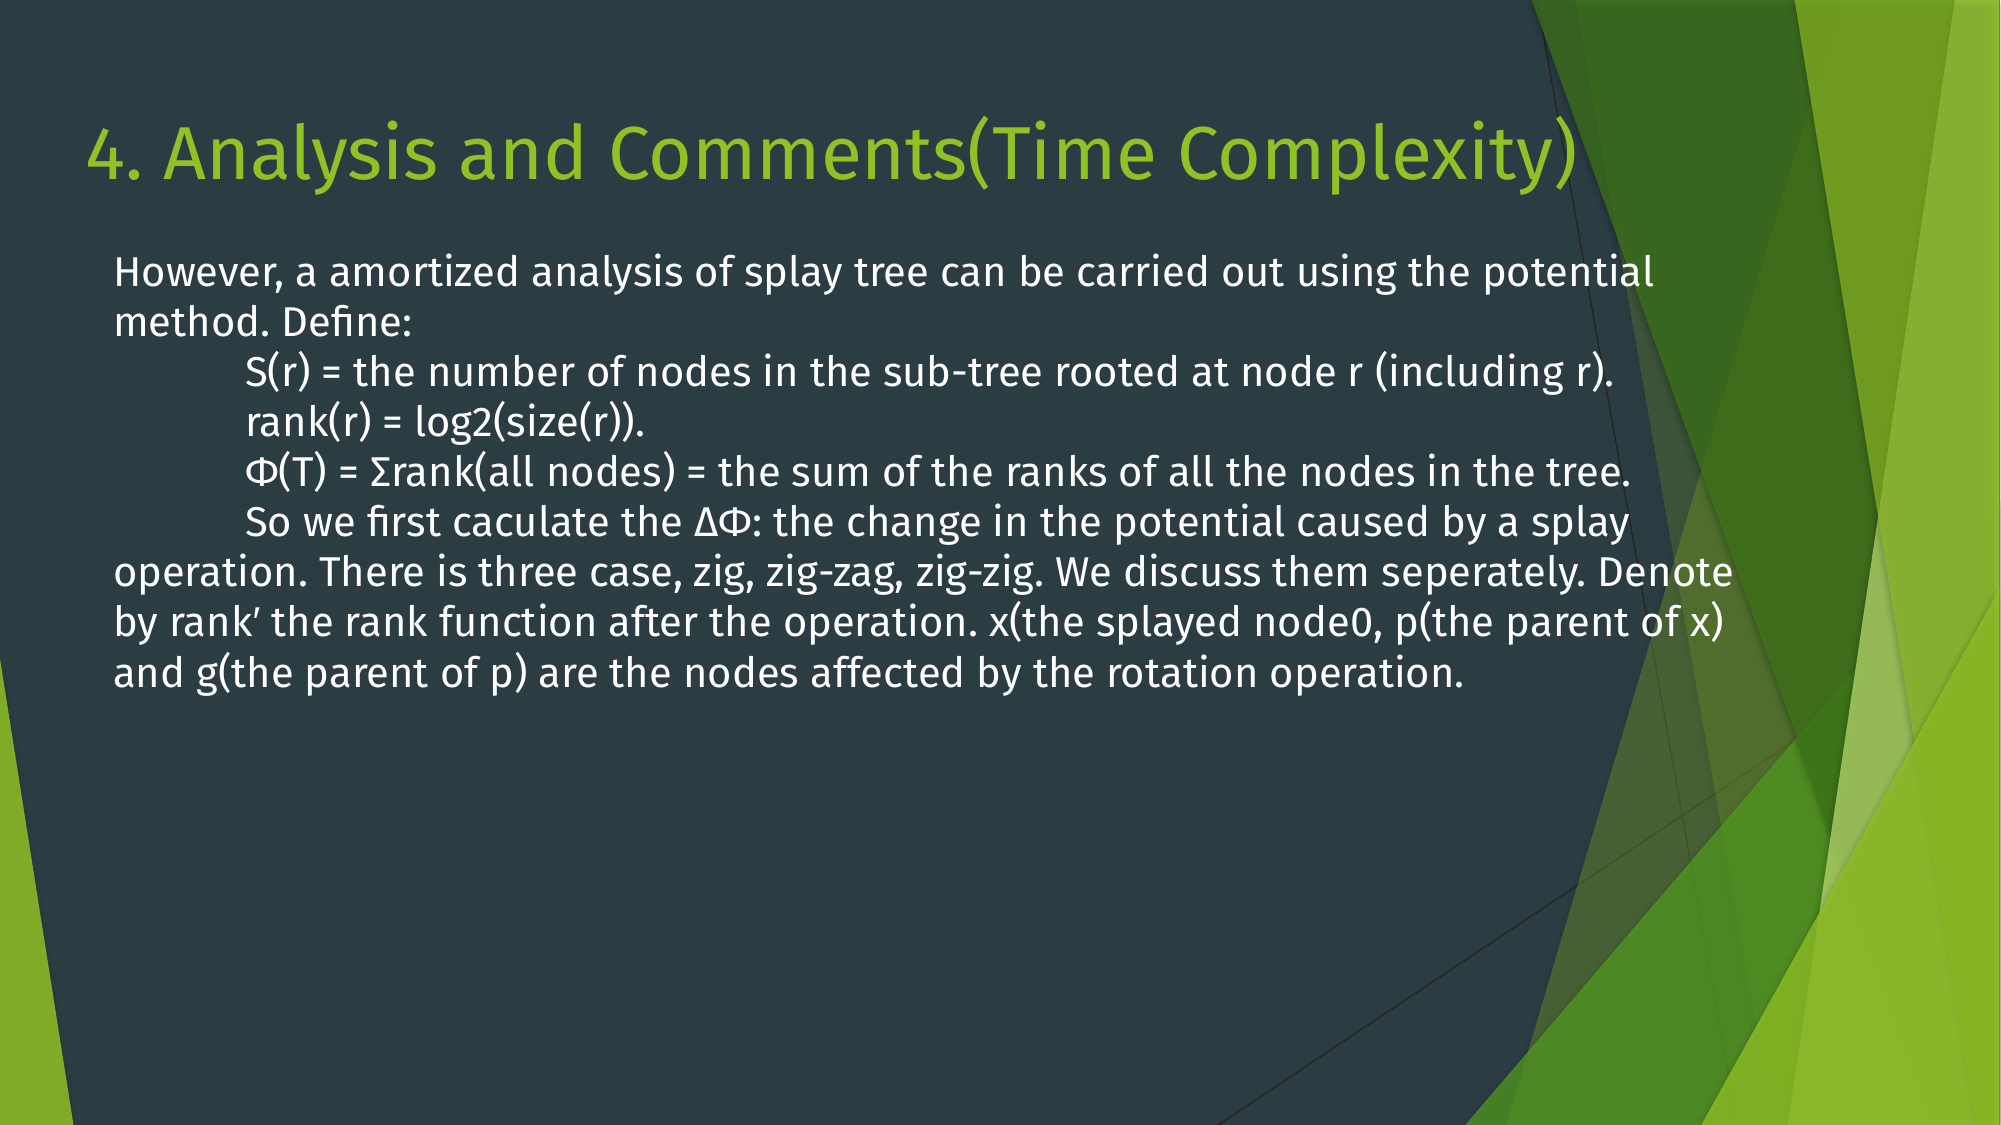

# 4. Analysis and Comments(Time Complexity)
However, a amortized analysis of splay tree can be carried out using the potential method. Define:
            S(r) = the number of nodes in the sub-tree rooted at node r (including r).
            rank(r) = log2(size(r)).
            Φ(T) = Σrank(all nodes) = the sum of the ranks of all the nodes in the tree.
            So we first caculate the ΔΦ: the change in the potential caused by a splay operation. There is three case, zig, zig-zag, zig-zig. We discuss them seperately. Denote by rank′ the rank function after the operation. x(the splayed node0, p(the parent of x) and g(the parent of p) are the nodes affected by the rotation operation.